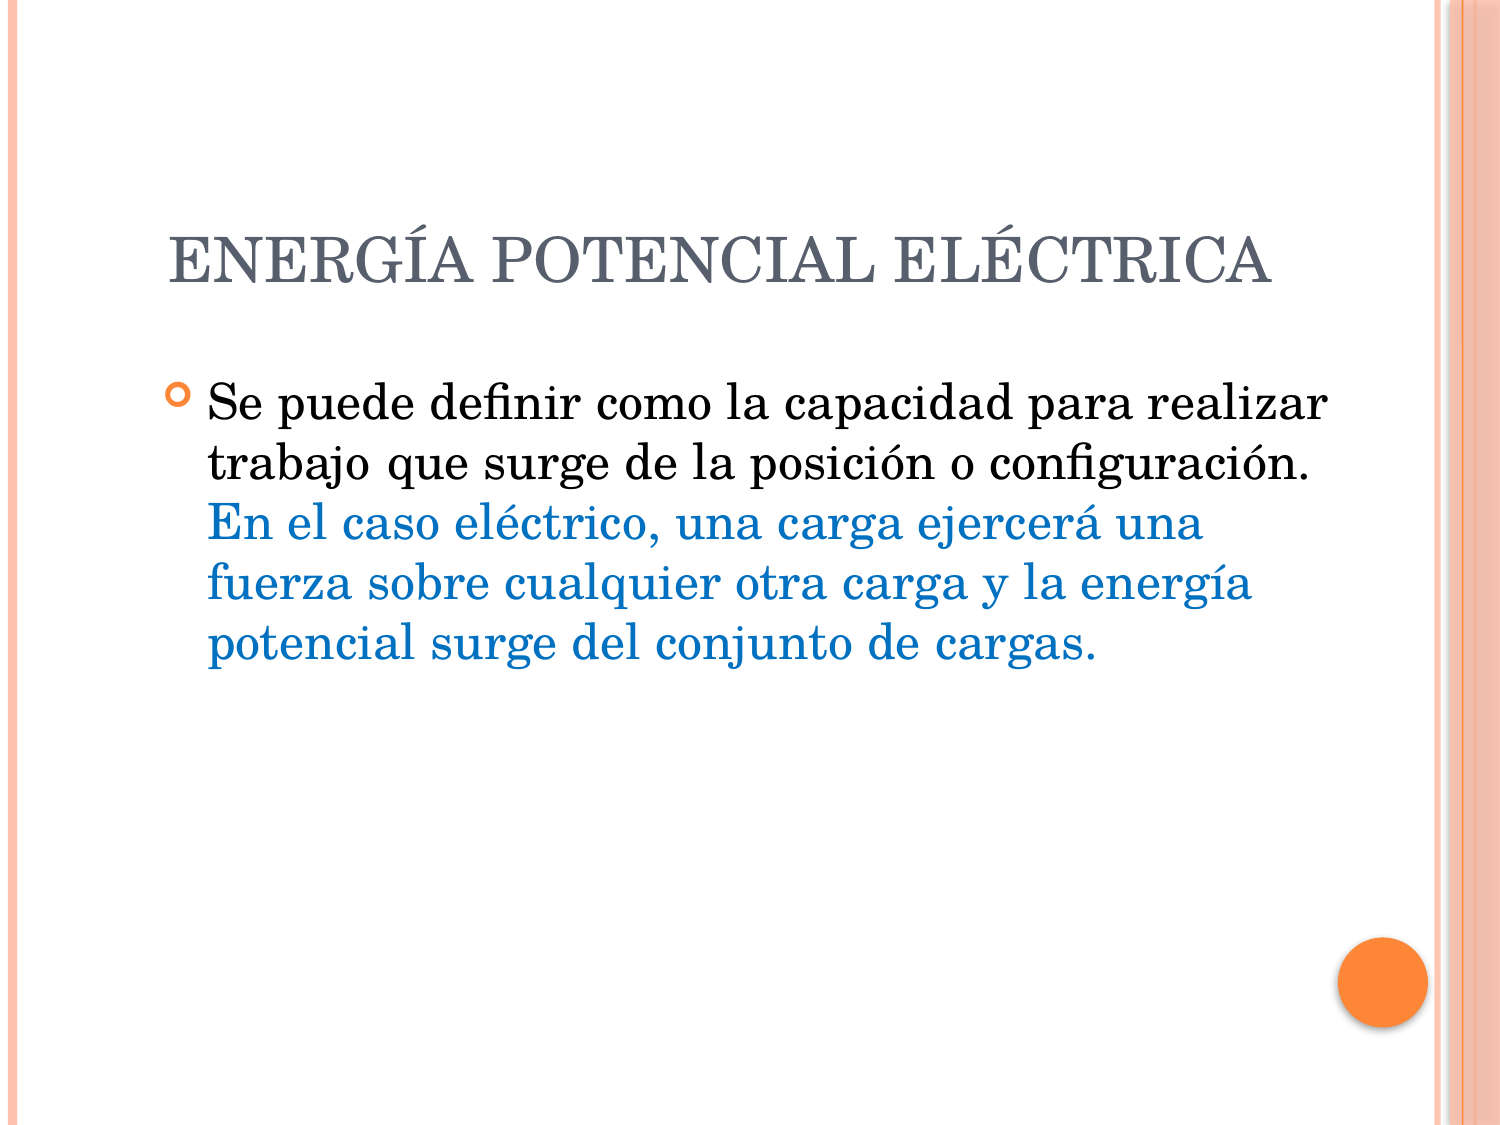

# Energía potencial eléctrica
Se puede definir como la capacidad para realizar trabajo que surge de la posición o configuración. En el caso eléctrico, una carga ejercerá una fuerza sobre cualquier otra carga y la energía potencial surge del conjunto de cargas.